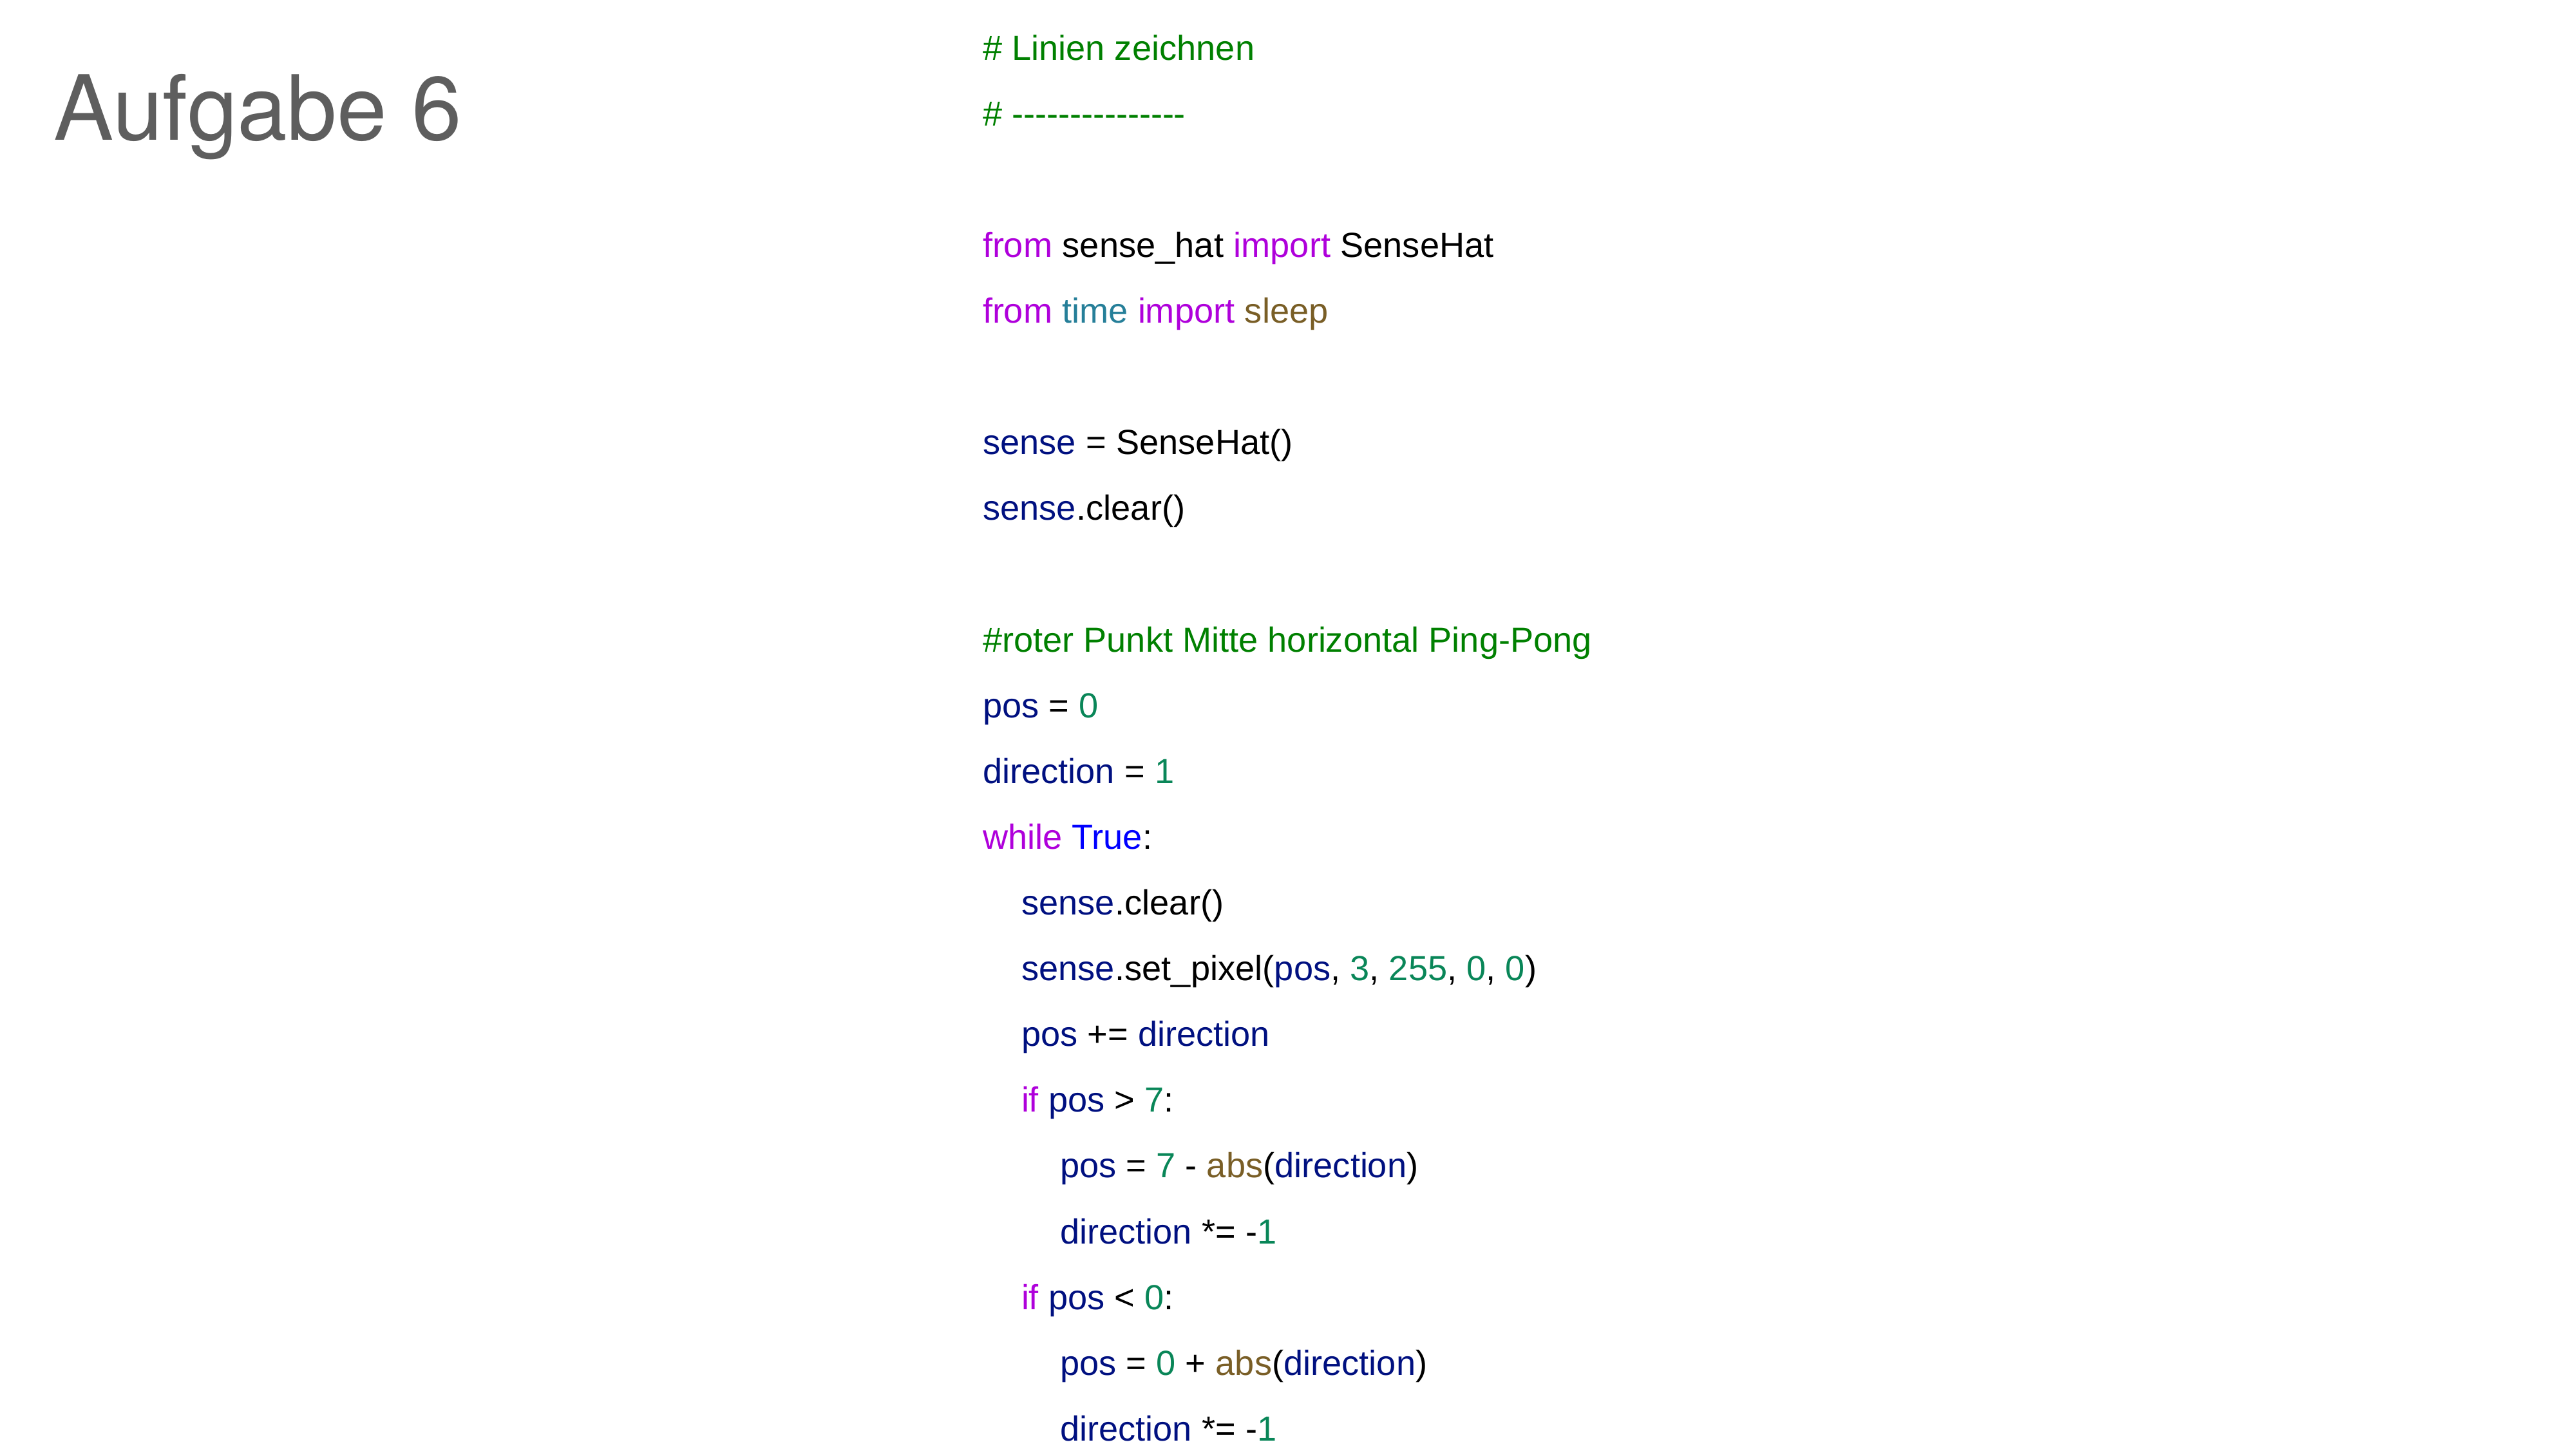

Aufgabe 6

#!/usr/bin/python3

# Linien zeichnen
# ---------------

from sense_hat import SenseHat
from time import sleep

sense = SenseHat()
sense.clear()

#roter Punkt Mitte horizontal Ping-Pong
pos = 0
direction = 1
while True:
    sense.clear()
    sense.set_pixel(pos, 3, 255, 0, 0)
    pos += direction
    if pos > 7:
        pos = 7 - abs(direction)
        direction *= -1
    if pos < 0:
        pos = 0 + abs(direction)
        direction *= -1
    sleep(0.5)